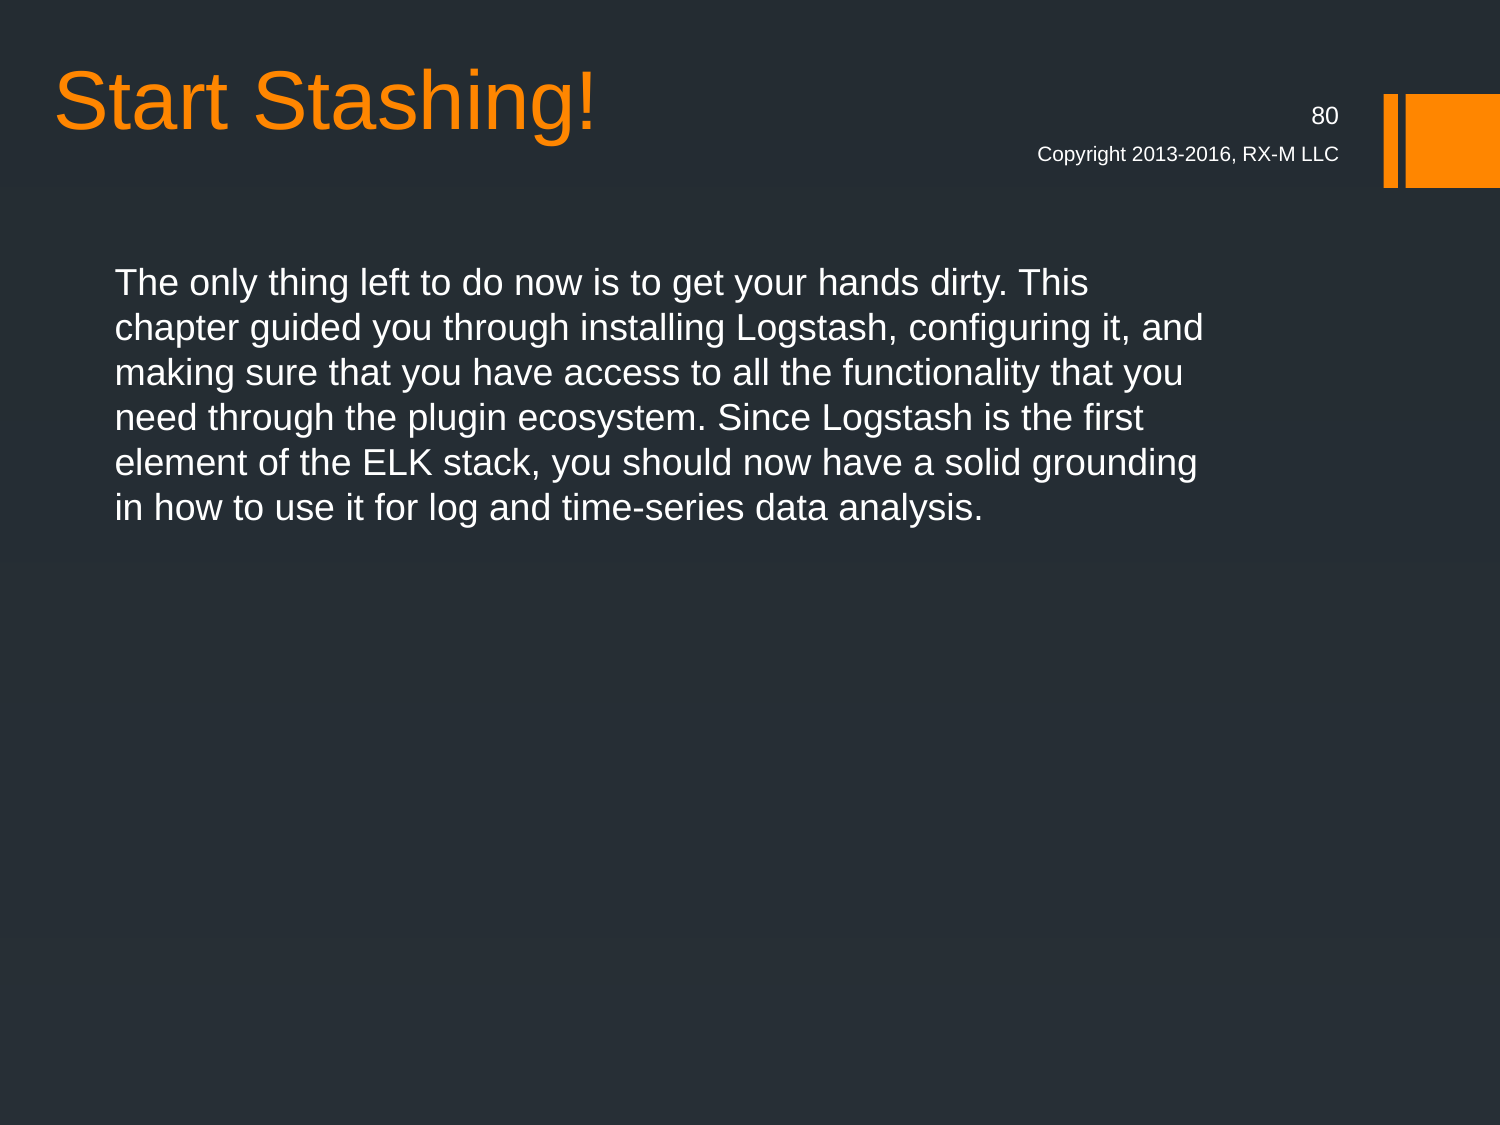

# Start Stashing!
80
Copyright 2013-2016, RX-M LLC
The only thing left to do now is to get your hands dirty. This chapter guided you through installing Logstash, configuring it, and making sure that you have access to all the functionality that you need through the plugin ecosystem. Since Logstash is the first element of the ELK stack, you should now have a solid grounding in how to use it for log and time-series data analysis.